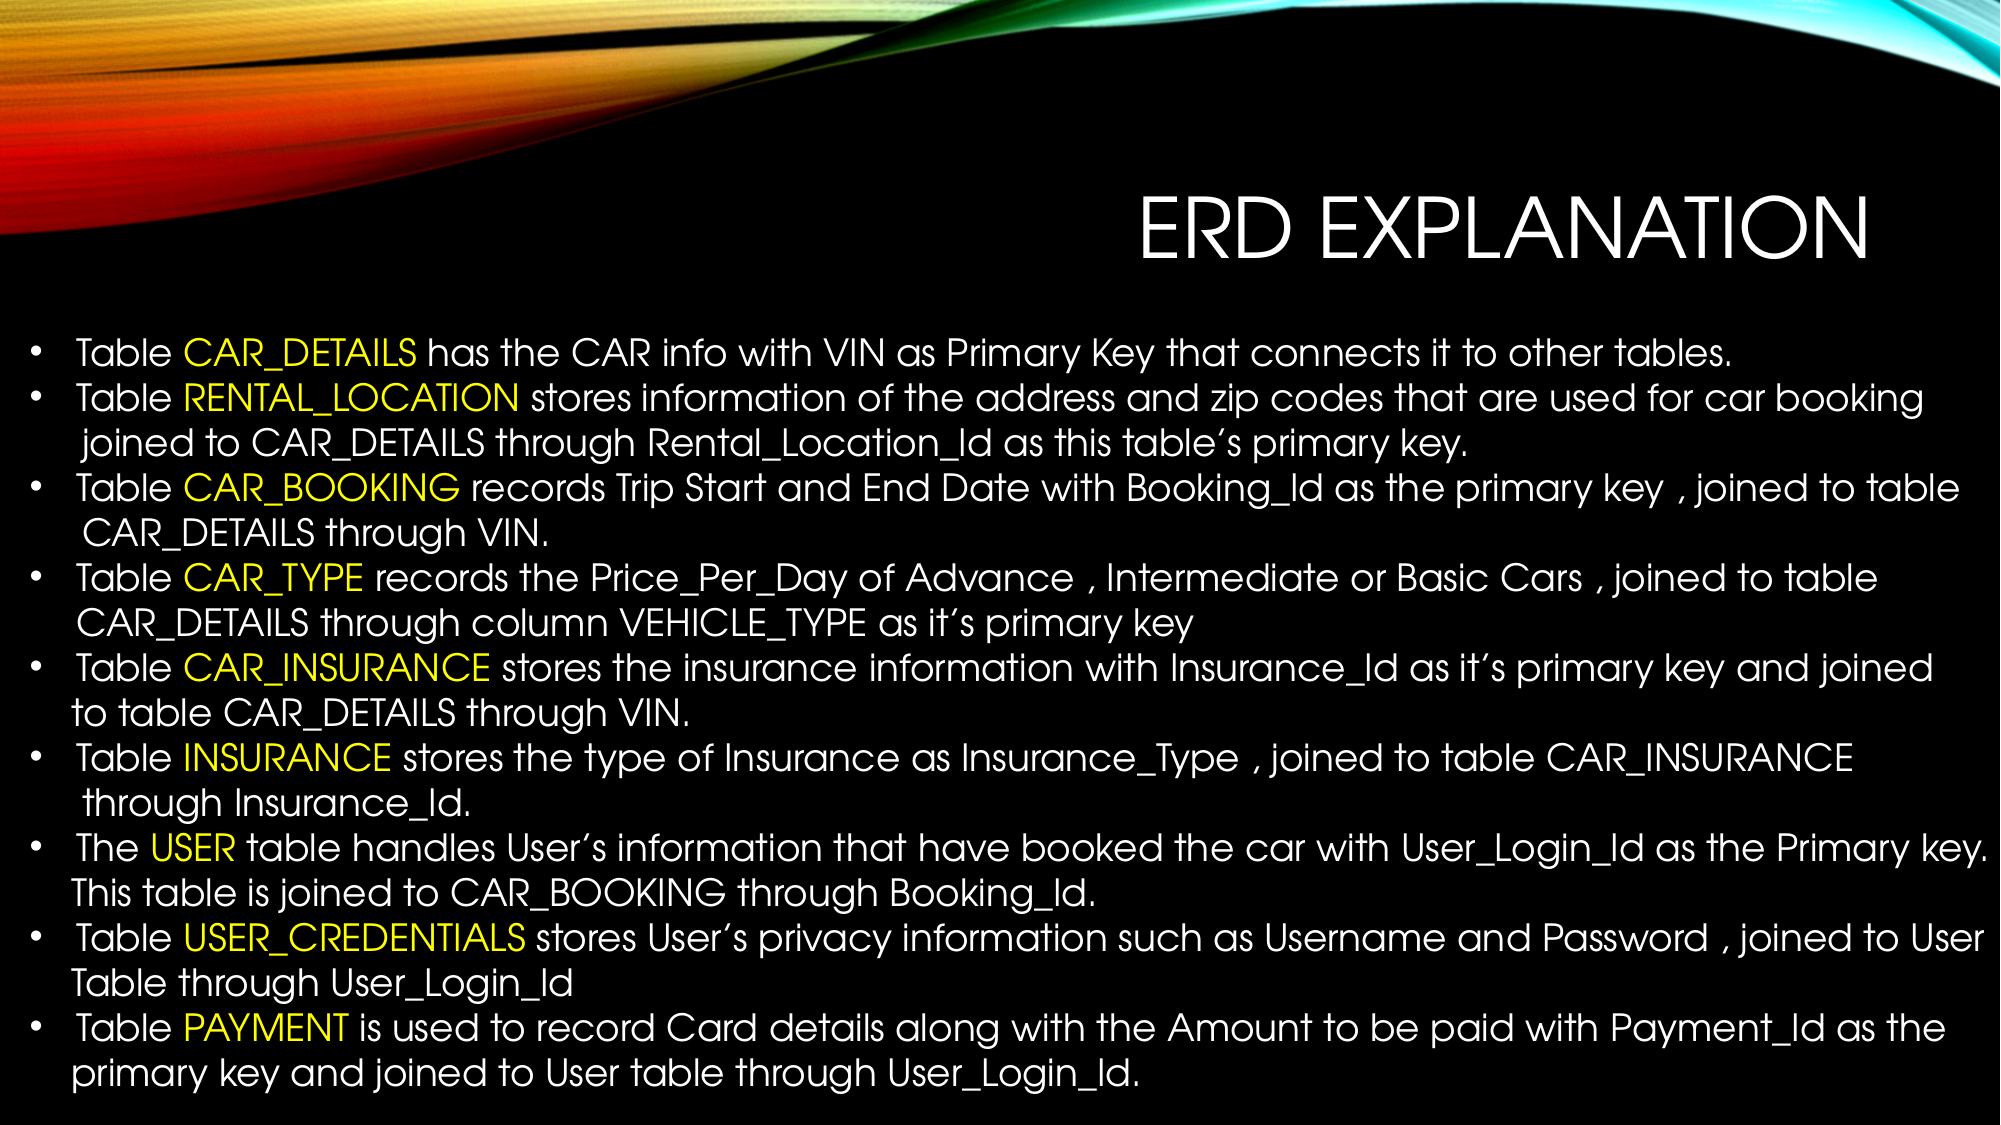

# ERD EXPLANATION
Table CAR_DETAILS has the CAR info with VIN as Primary Key that connects it to other tables.
Table RENTAL_LOCATION stores information of the address and zip codes that are used for car booking
     joined to CAR_DETAILS through Rental_Location_Id as this table’s primary key.
Table CAR_BOOKING records Trip Start and End Date with Booking_Id as the primary key , joined to table
     CAR_DETAILS through VIN.
Table CAR_TYPE records the Price_Per_Day of Advance , Intermediate or Basic Cars , joined to table CAR_DETAILS through column VEHICLE_TYPE as it’s primary key
Table CAR_INSURANCE stores the insurance information with Insurance_Id as it’s primary key and joined
    to table CAR_DETAILS through VIN.
Table INSURANCE stores the type of Insurance as Insurance_Type , joined to table CAR_INSURANCE
     through Insurance_Id.
The USER table handles User’s information that have booked the car with User_Login_Id as the Primary key.
    This table is joined to CAR_BOOKING through Booking_Id.
Table USER_CREDENTIALS stores User’s privacy information such as Username and Password , joined to User
    Table through User_Login_Id
Table PAYMENT is used to record Card details along with the Amount to be paid with Payment_Id as the
    primary key and joined to User table through User_Login_Id.